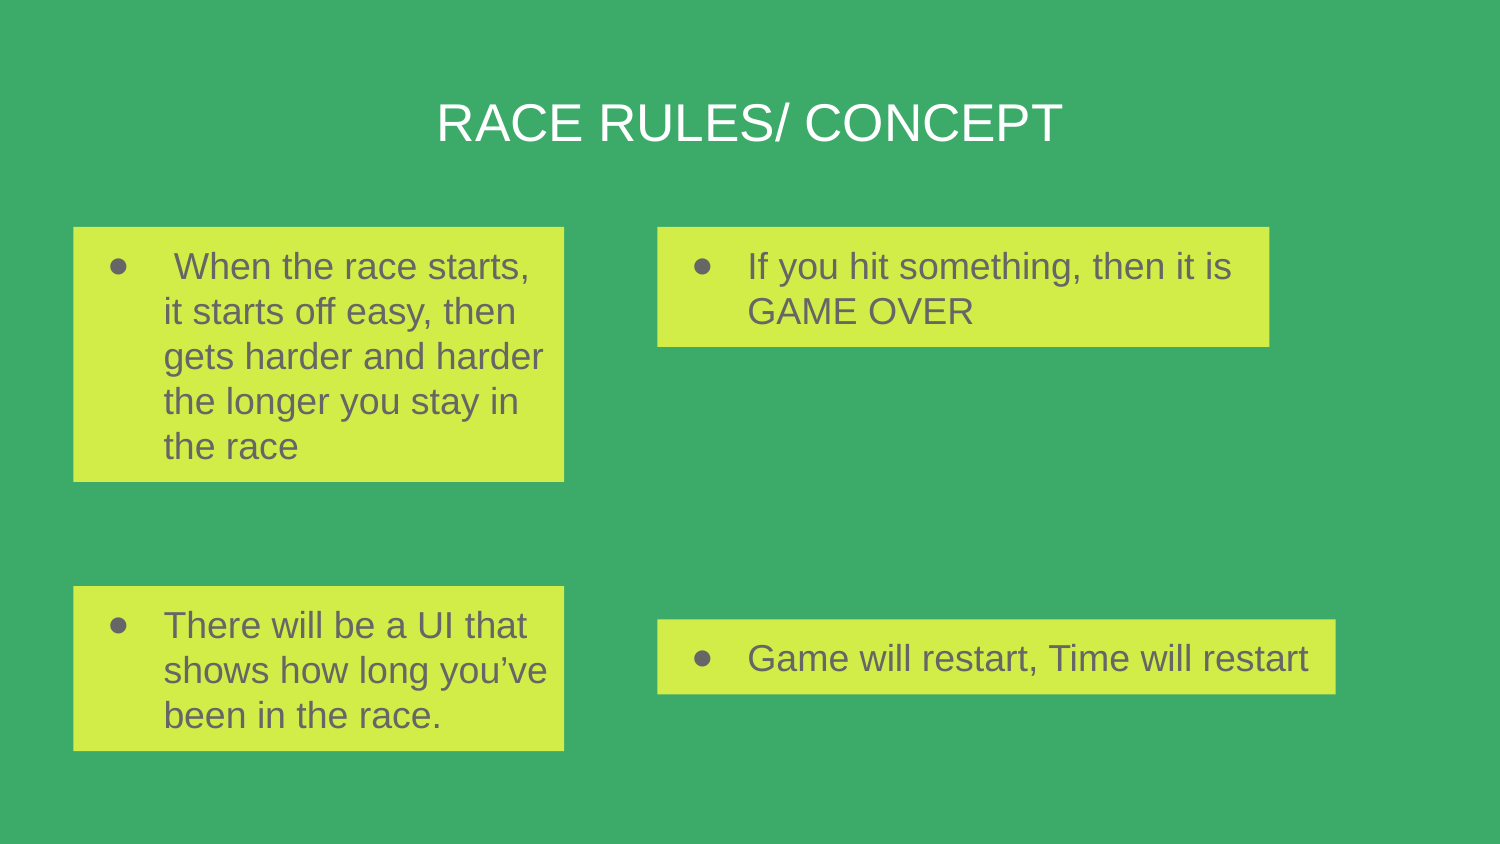

# RACE RULES/ CONCEPT
 When the race starts, it starts off easy, then gets harder and harder the longer you stay in the race
If you hit something, then it is GAME OVER
There will be a UI that shows how long you’ve been in the race.
Game will restart, Time will restart